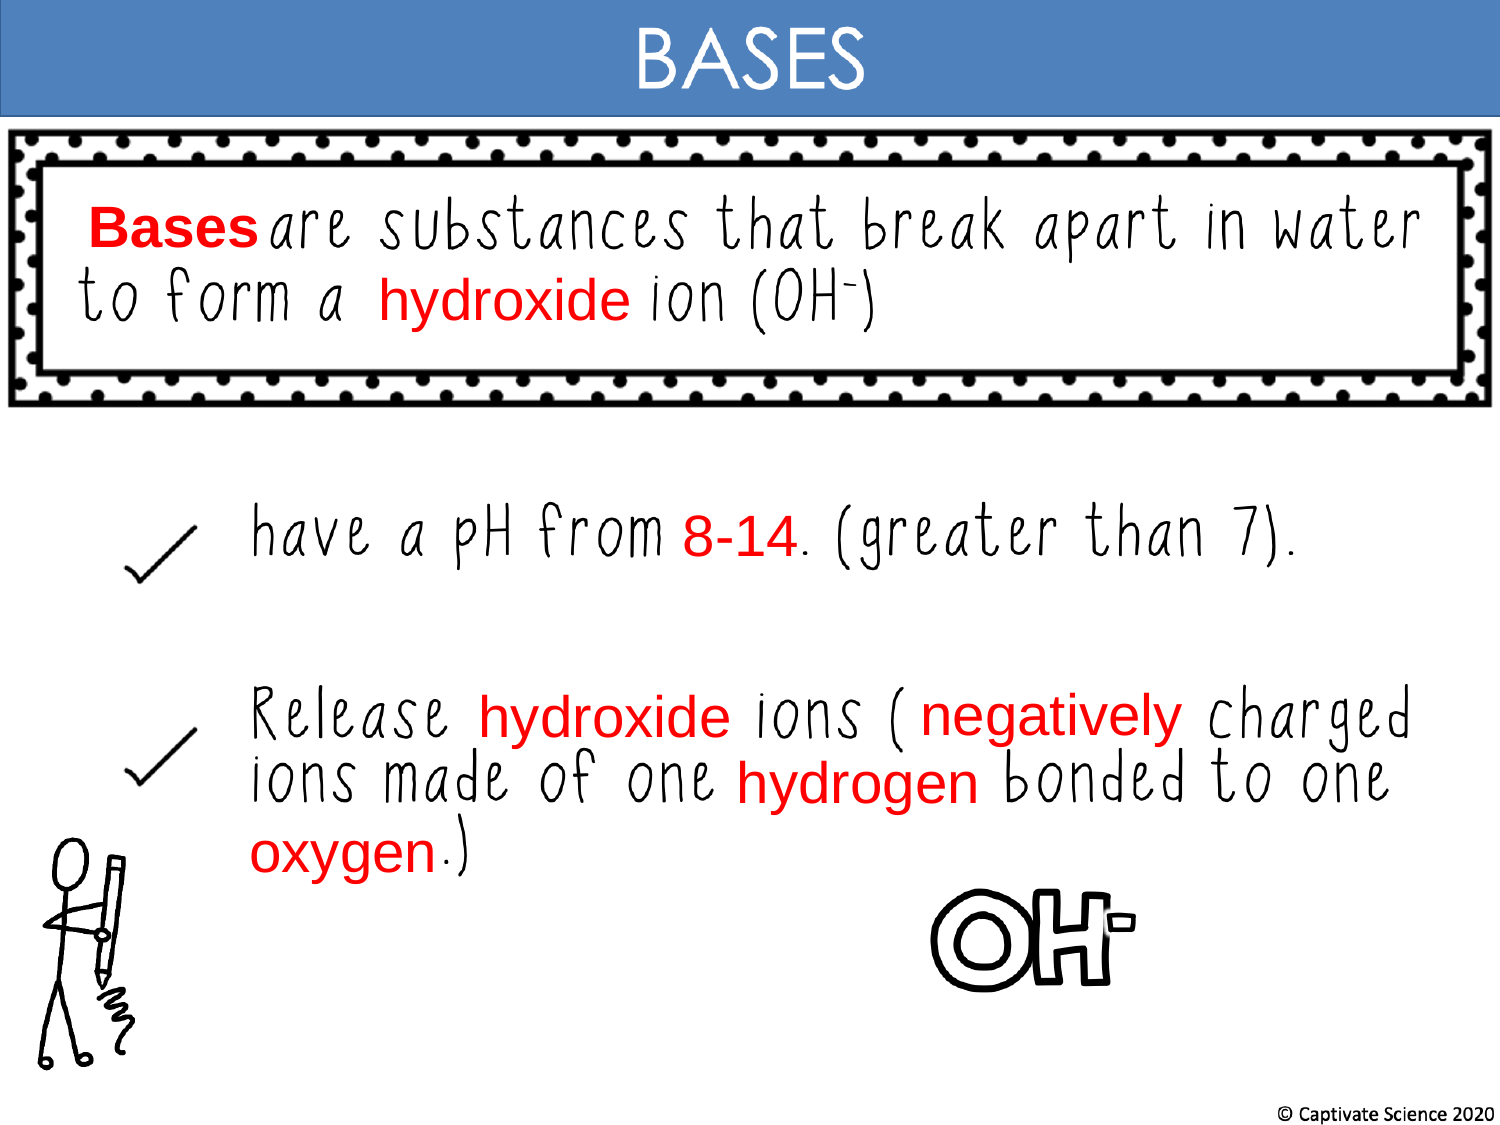

Bases
hydroxide
8-14
negatively
hydroxide
hydrogen
oxygen